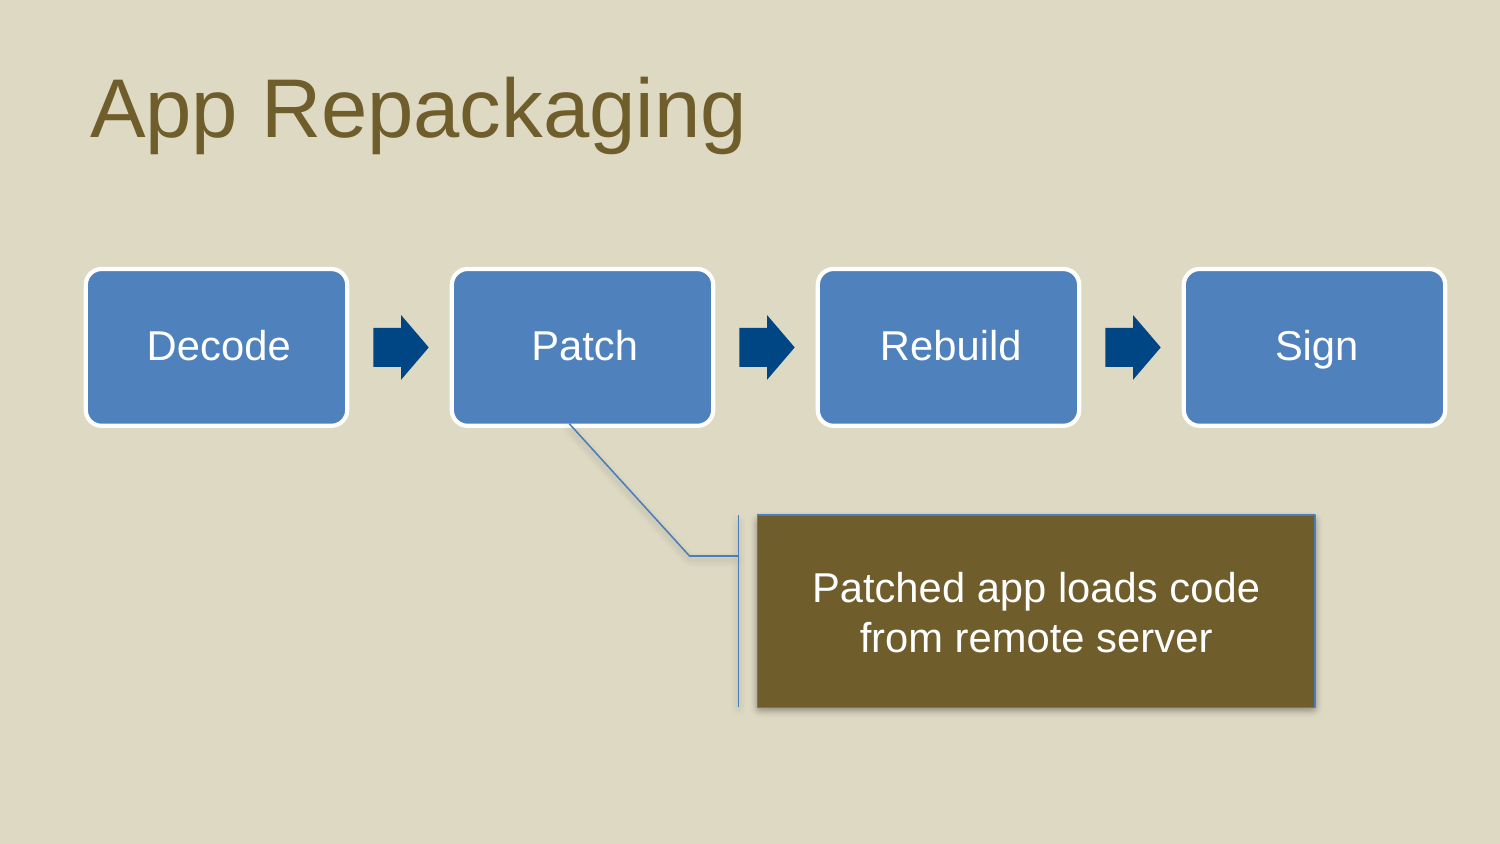

# App Repackaging
Decode

Patch

Rebuild

Sign
Patched app loads code
from remote server